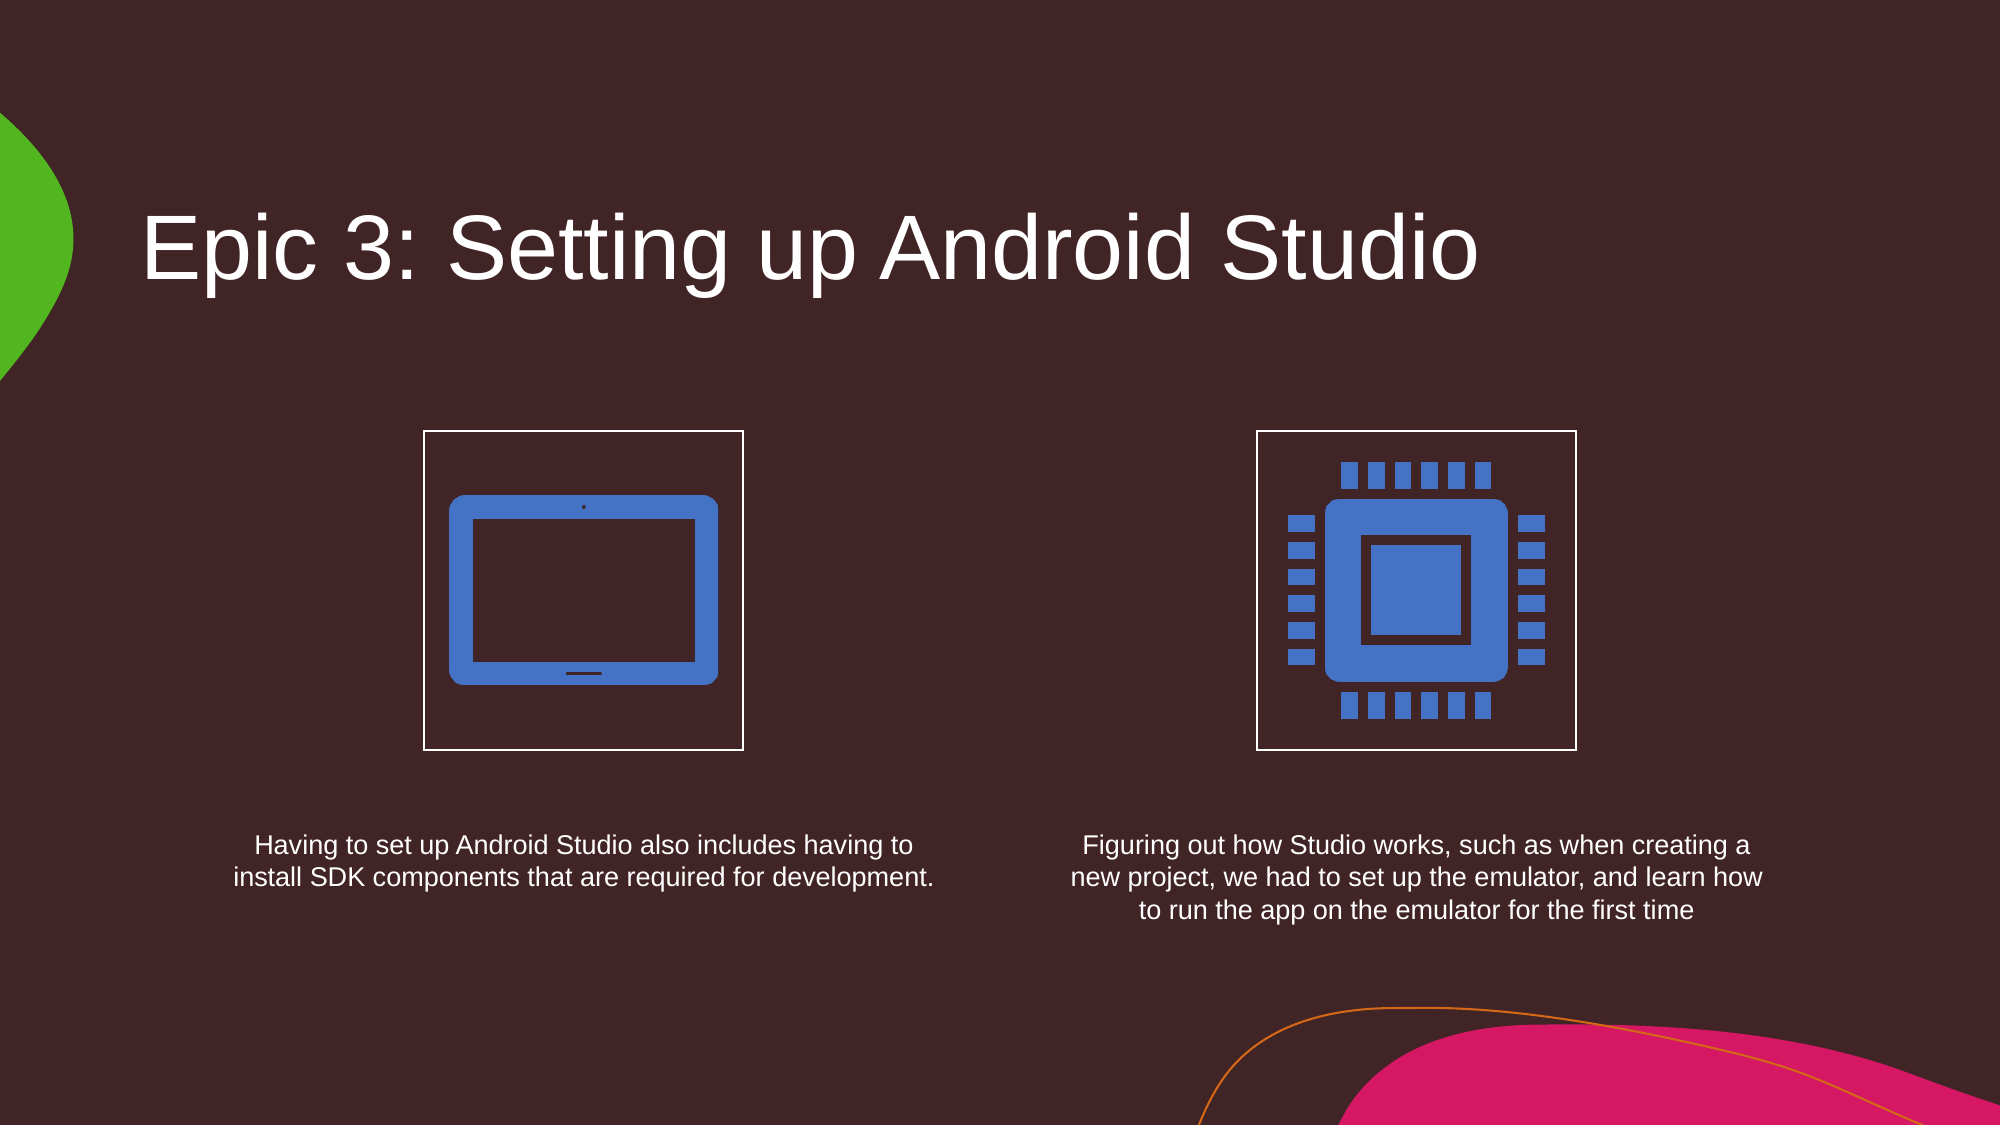

# Epic 3: Setting up Android Studio
Having to set up Android Studio also includes having to install SDK components that are required for development.
Figuring out how Studio works, such as when creating a new project, we had to set up the emulator, and learn how to run the app on the emulator for the first time